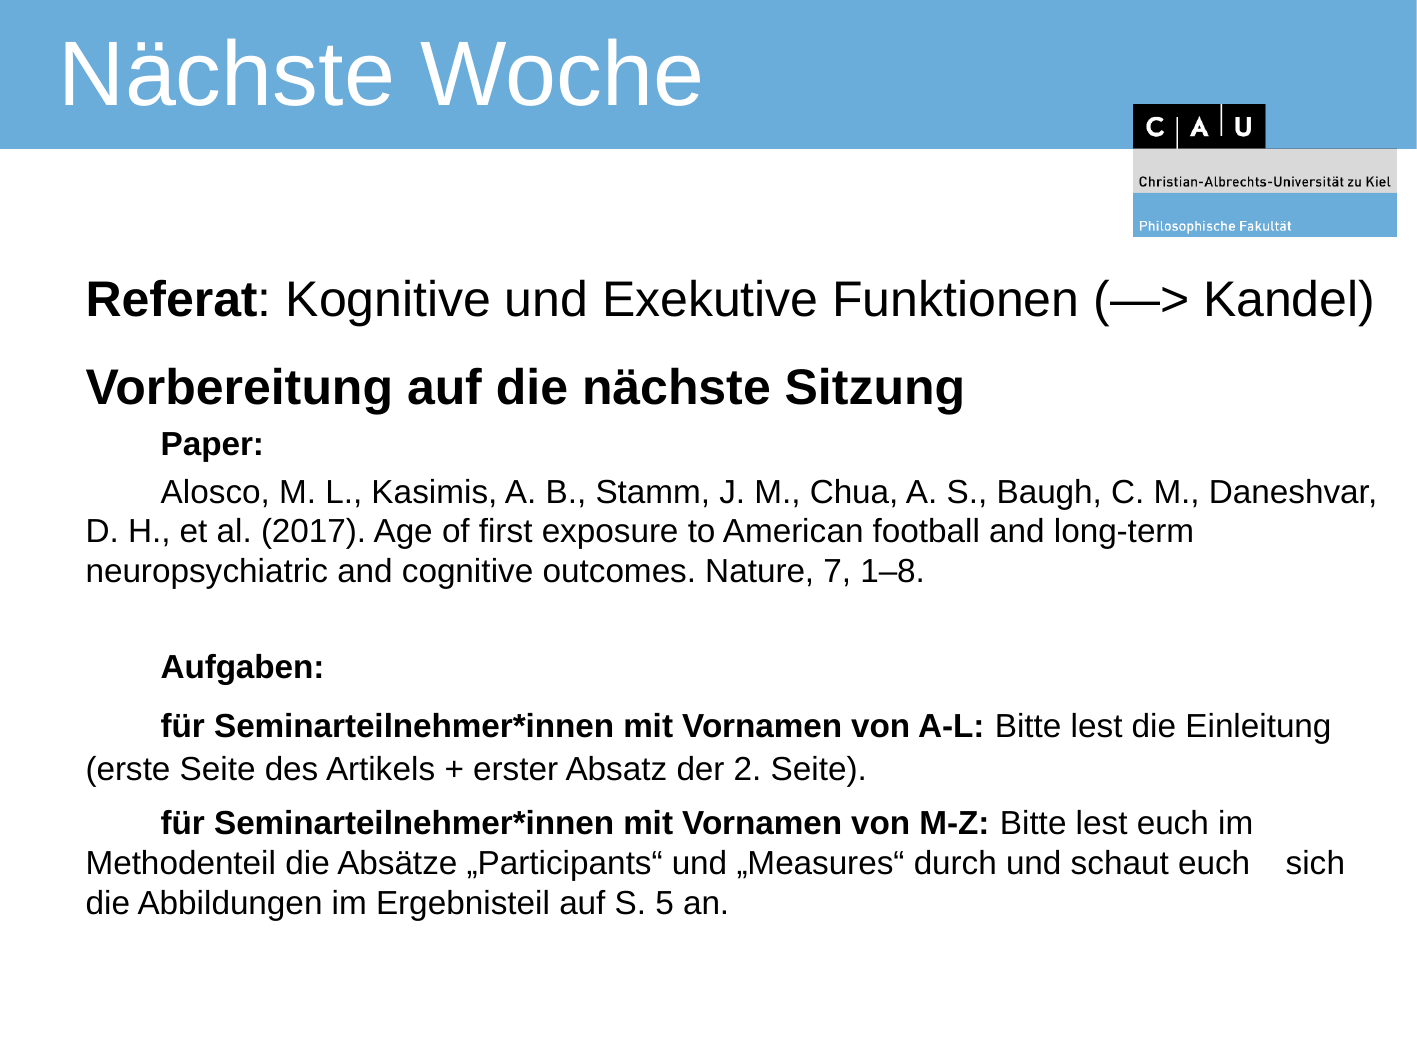

# Nächste Woche

Referat: Kognitive und Exekutive Funktionen (—> Kandel)

Vorbereitung auf die nächste Sitzung
Paper:
Alosco, M. L., Kasimis, A. B., Stamm, J. M., Chua, A. S., Baugh, C. M., Daneshvar, D. H., et al. (2017). Age of first exposure to American football and long-term neuropsychiatric and cognitive outcomes. Nature, 7, 1–8.

Aufgaben:
für Seminarteilnehmer*innen mit Vornamen von A-L: Bitte lest die Einleitung (erste Seite des Artikels + erster Absatz der 2. Seite).
für Seminarteilnehmer*innen mit Vornamen von M-Z: Bitte lest euch im Methodenteil die Absätze „Participants“ und „Measures“ durch und schaut euch	sich die Abbildungen im Ergebnisteil auf S. 5 an.